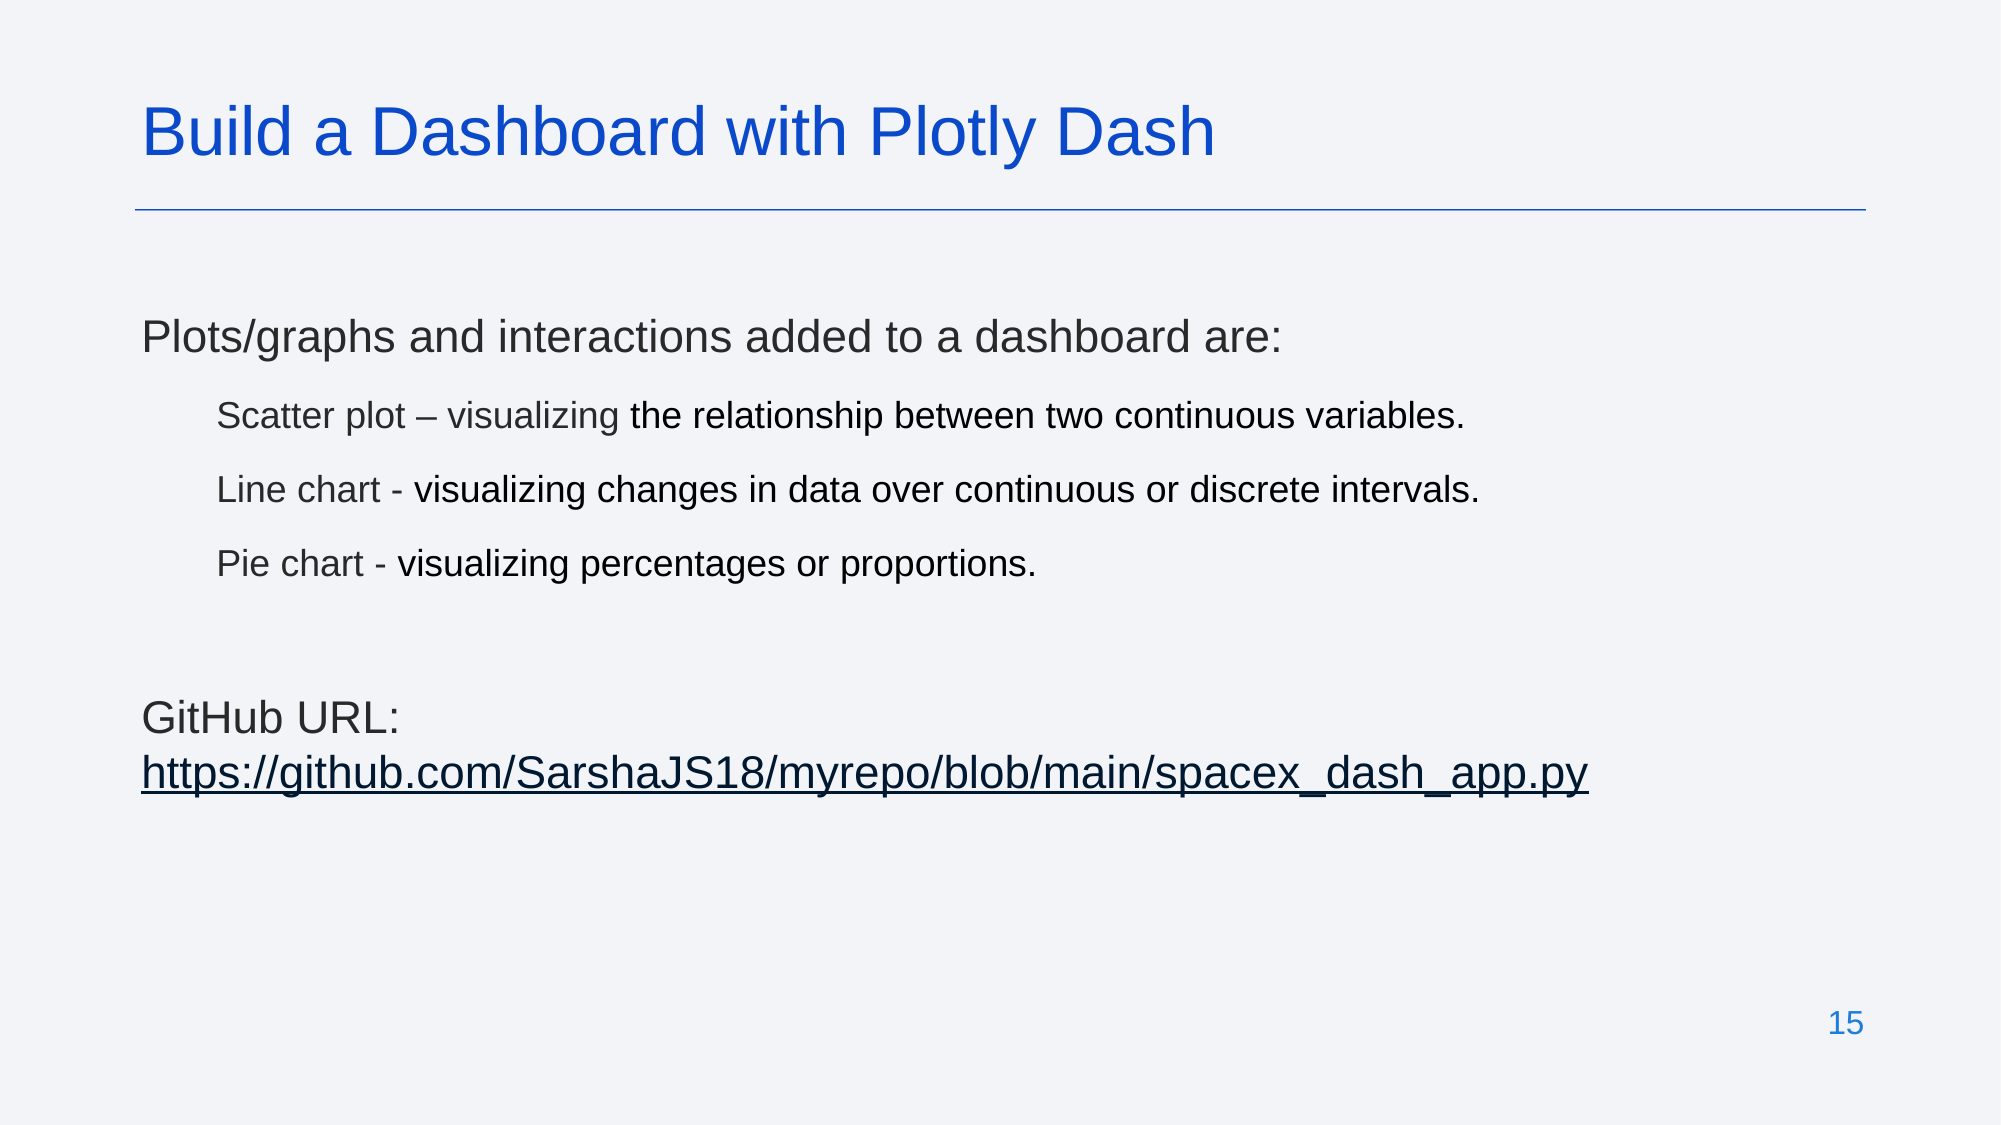

Build a Dashboard with Plotly Dash
Plots/graphs and interactions added to a dashboard are:
Scatter plot – visualizing the relationship between two continuous variables.
Line chart - visualizing changes in data over continuous or discrete intervals.
Pie chart - visualizing percentages or proportions.

GitHub URL: https://github.com/SarshaJS18/myrepo/blob/main/spacex_dash_app.py

15